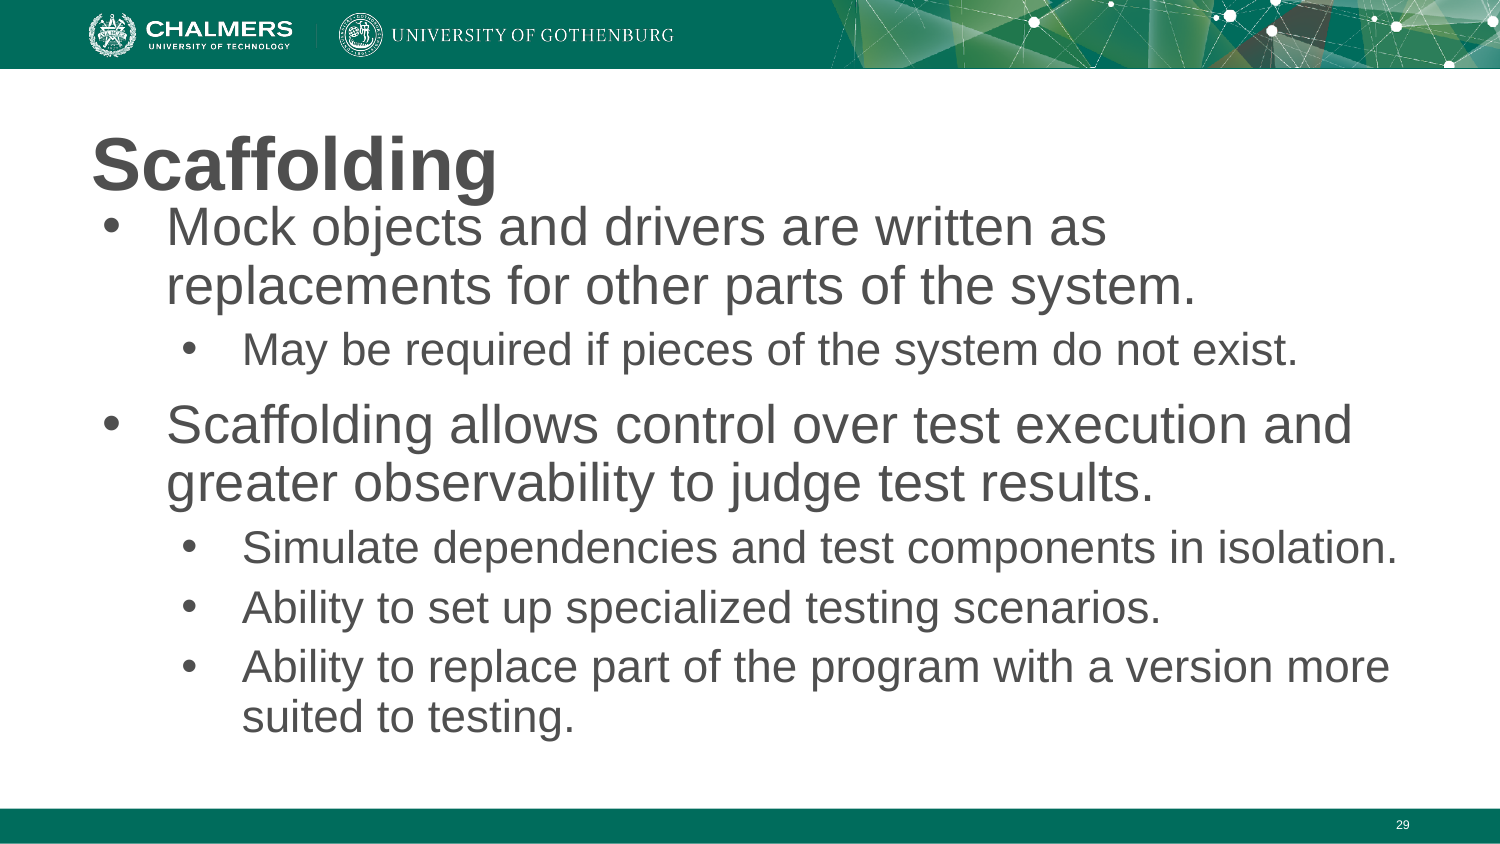

# Scaffolding
Mock objects and drivers are written as replacements for other parts of the system.
May be required if pieces of the system do not exist.
Scaffolding allows control over test execution and greater observability to judge test results.
Simulate dependencies and test components in isolation.
Ability to set up specialized testing scenarios.
Ability to replace part of the program with a version more suited to testing.

29